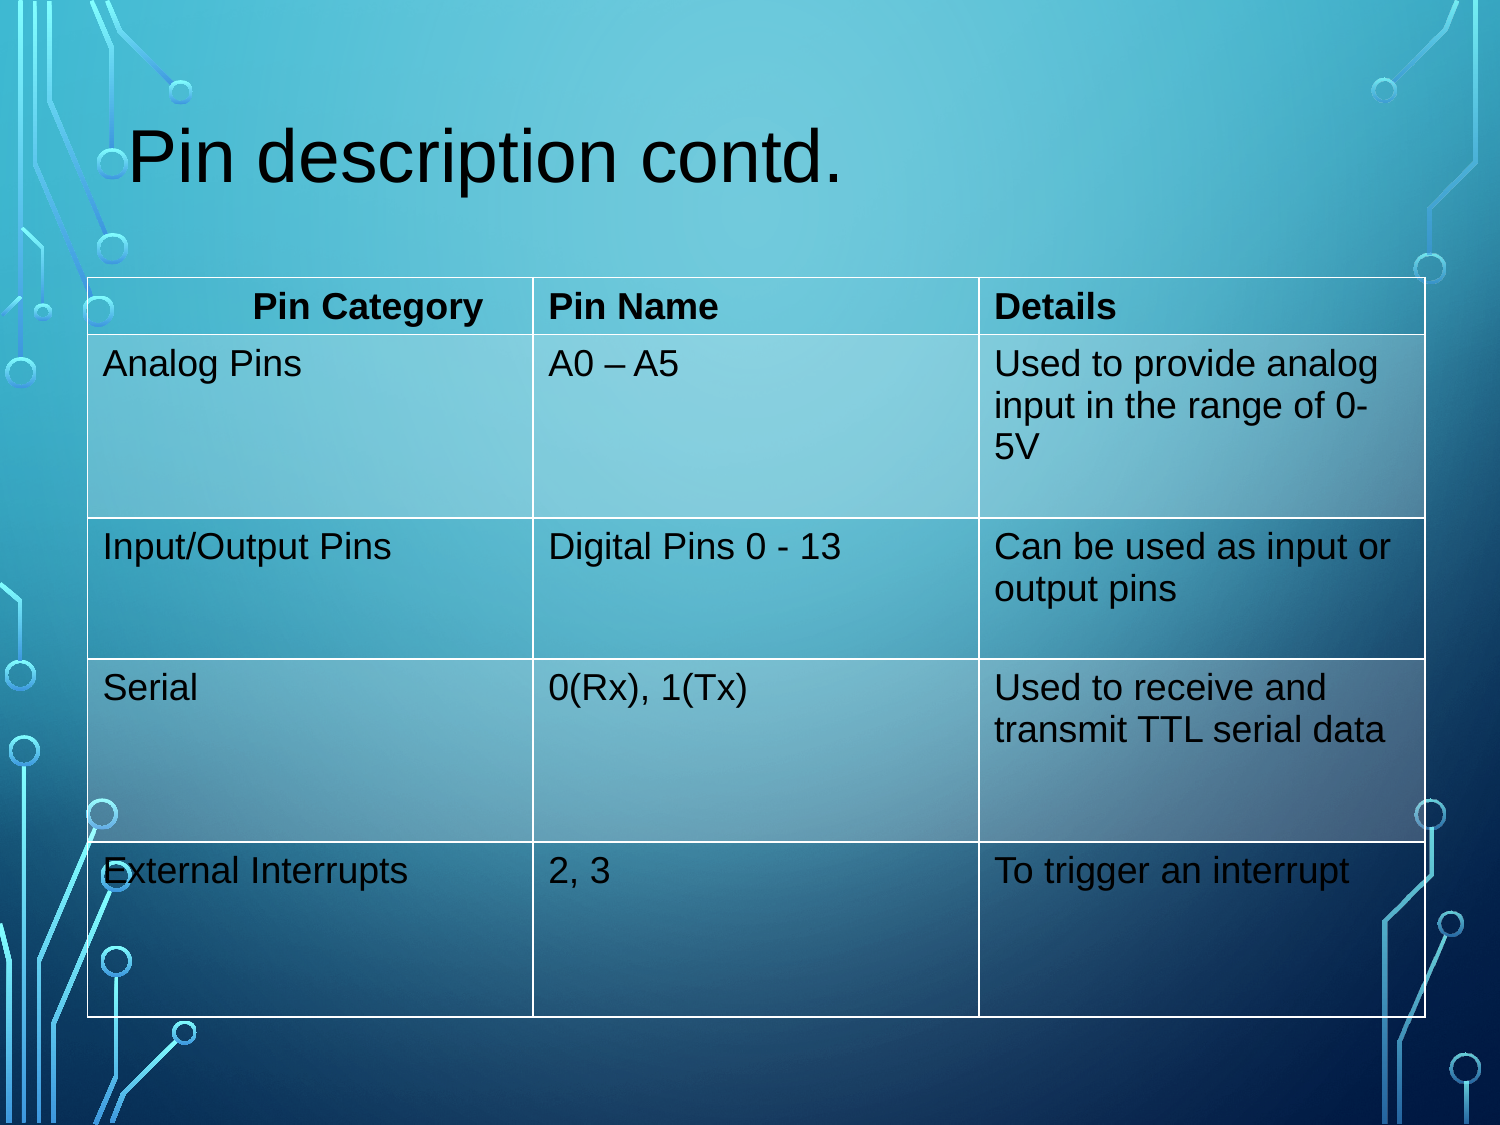

# Pin description contd.
| Pin Category | Pin Name | Details |
| --- | --- | --- |
| Analog Pins | A0 – A5 | Used to provide analog input in the range of 0-5V |
| Input/Output Pins | Digital Pins 0 - 13 | Can be used as input or output pins |
| Serial | 0(Rx), 1(Tx) | Used to receive and transmit TTL serial data |
| External Interrupts | 2, 3 | To trigger an interrupt |